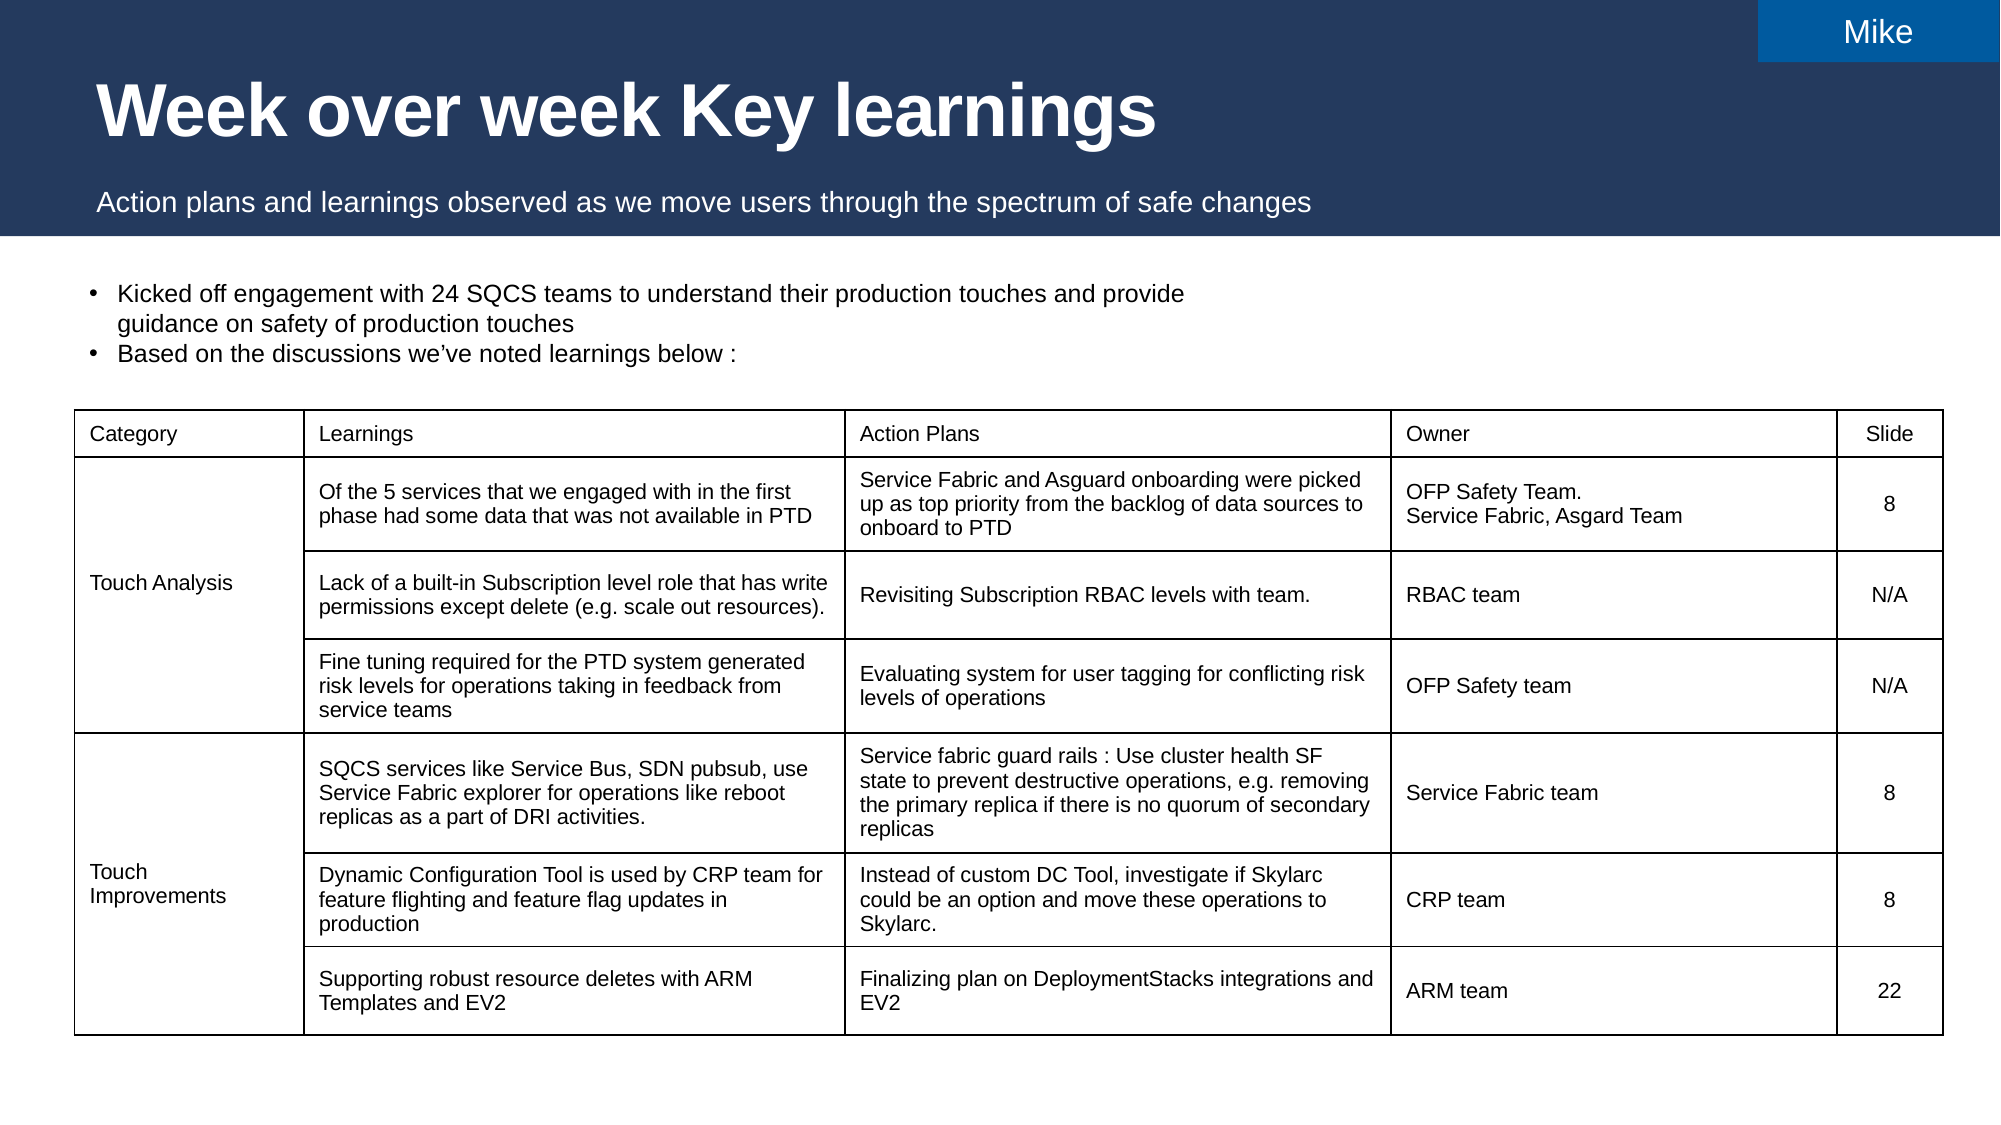

Mike
# Week over week Key learnings
Action plans and learnings observed as we move users through the spectrum of safe changes
Kicked off engagement with 24 SQCS teams to understand their production touches and provide guidance on safety of production touches
Based on the discussions we’ve noted learnings below :
| Category | Learnings | Action Plans | Owner | Slide |
| --- | --- | --- | --- | --- |
| Touch Analysis | Of the 5 services that we engaged with in the first phase had some data that was not available in PTD | Service Fabric and Asguard onboarding were picked up as top priority from the backlog of data sources to onboard to PTD | OFP Safety Team. Service Fabric, Asgard Team | 8 |
|  | Lack of a built-in Subscription level role that has write permissions except delete (e.g. scale out resources). | Revisiting Subscription RBAC levels with team. | RBAC team | N/A |
|  | Fine tuning required for the PTD system generated risk levels for operations taking in feedback from service teams | Evaluating system for user tagging for conflicting risk levels of operations | OFP Safety team | N/A |
| Touch Improvements | SQCS services like Service Bus, SDN pubsub, use Service Fabric explorer for operations like reboot replicas as a part of DRI activities. | Service fabric guard rails : Use cluster health SF state to prevent destructive operations, e.g. removing the primary replica if there is no quorum of secondary replicas | Service Fabric team | 8 |
|  | Dynamic Configuration Tool is used by CRP team for feature flighting and feature flag updates in production | Instead of custom DC Tool, investigate if Skylarc could be an option and move these operations to Skylarc. | CRP team | 8 |
|  | Supporting robust resource deletes with ARM Templates and EV2 | Finalizing plan on DeploymentStacks integrations and EV2 | ARM team | 22 |